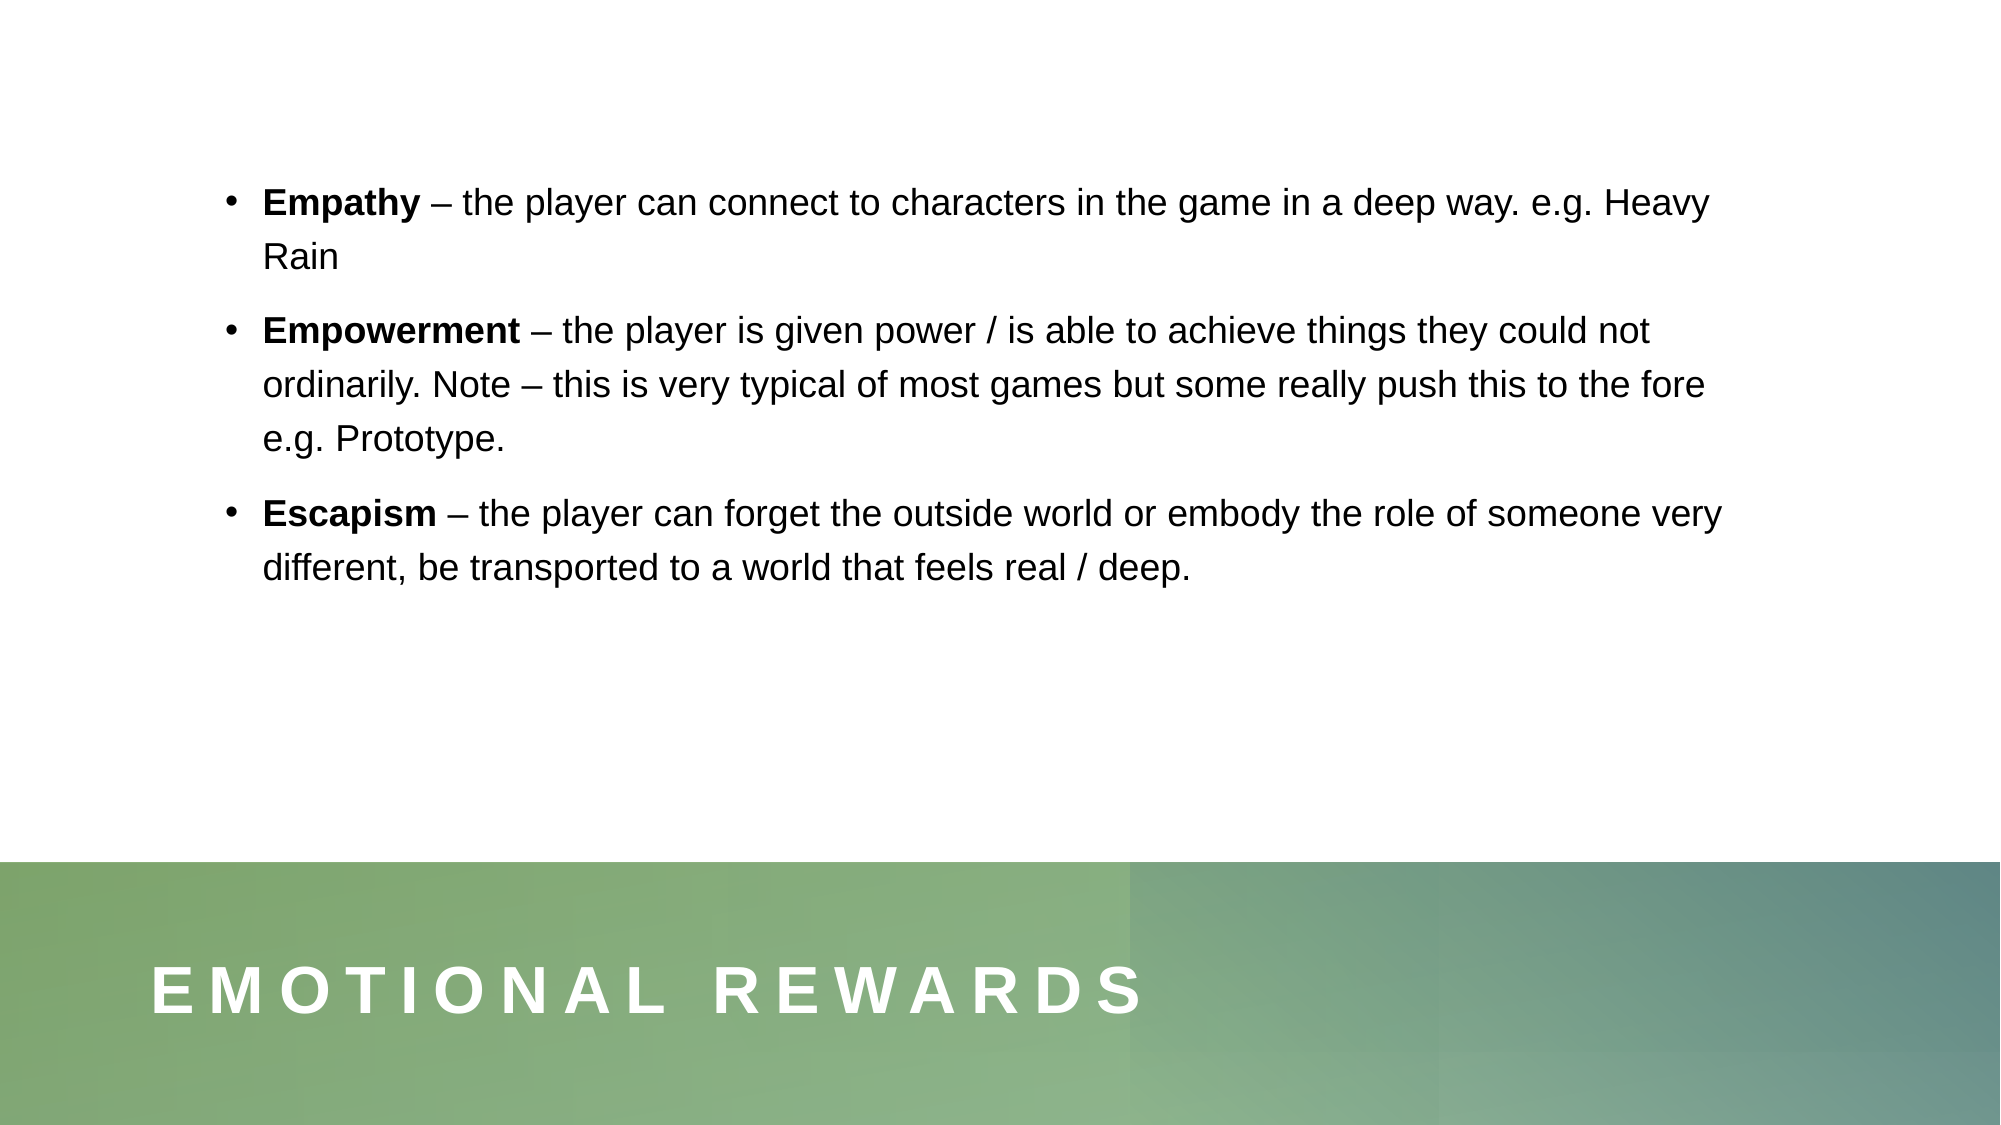

Empathy – the player can connect to characters in the game in a deep way. e.g. Heavy Rain
Empowerment – the player is given power / is able to achieve things they could not ordinarily. Note – this is very typical of most games but some really push this to the fore e.g. Prototype.
Escapism – the player can forget the outside world or embody the role of someone very different, be transported to a world that feels real / deep.

# Emotional Rewards